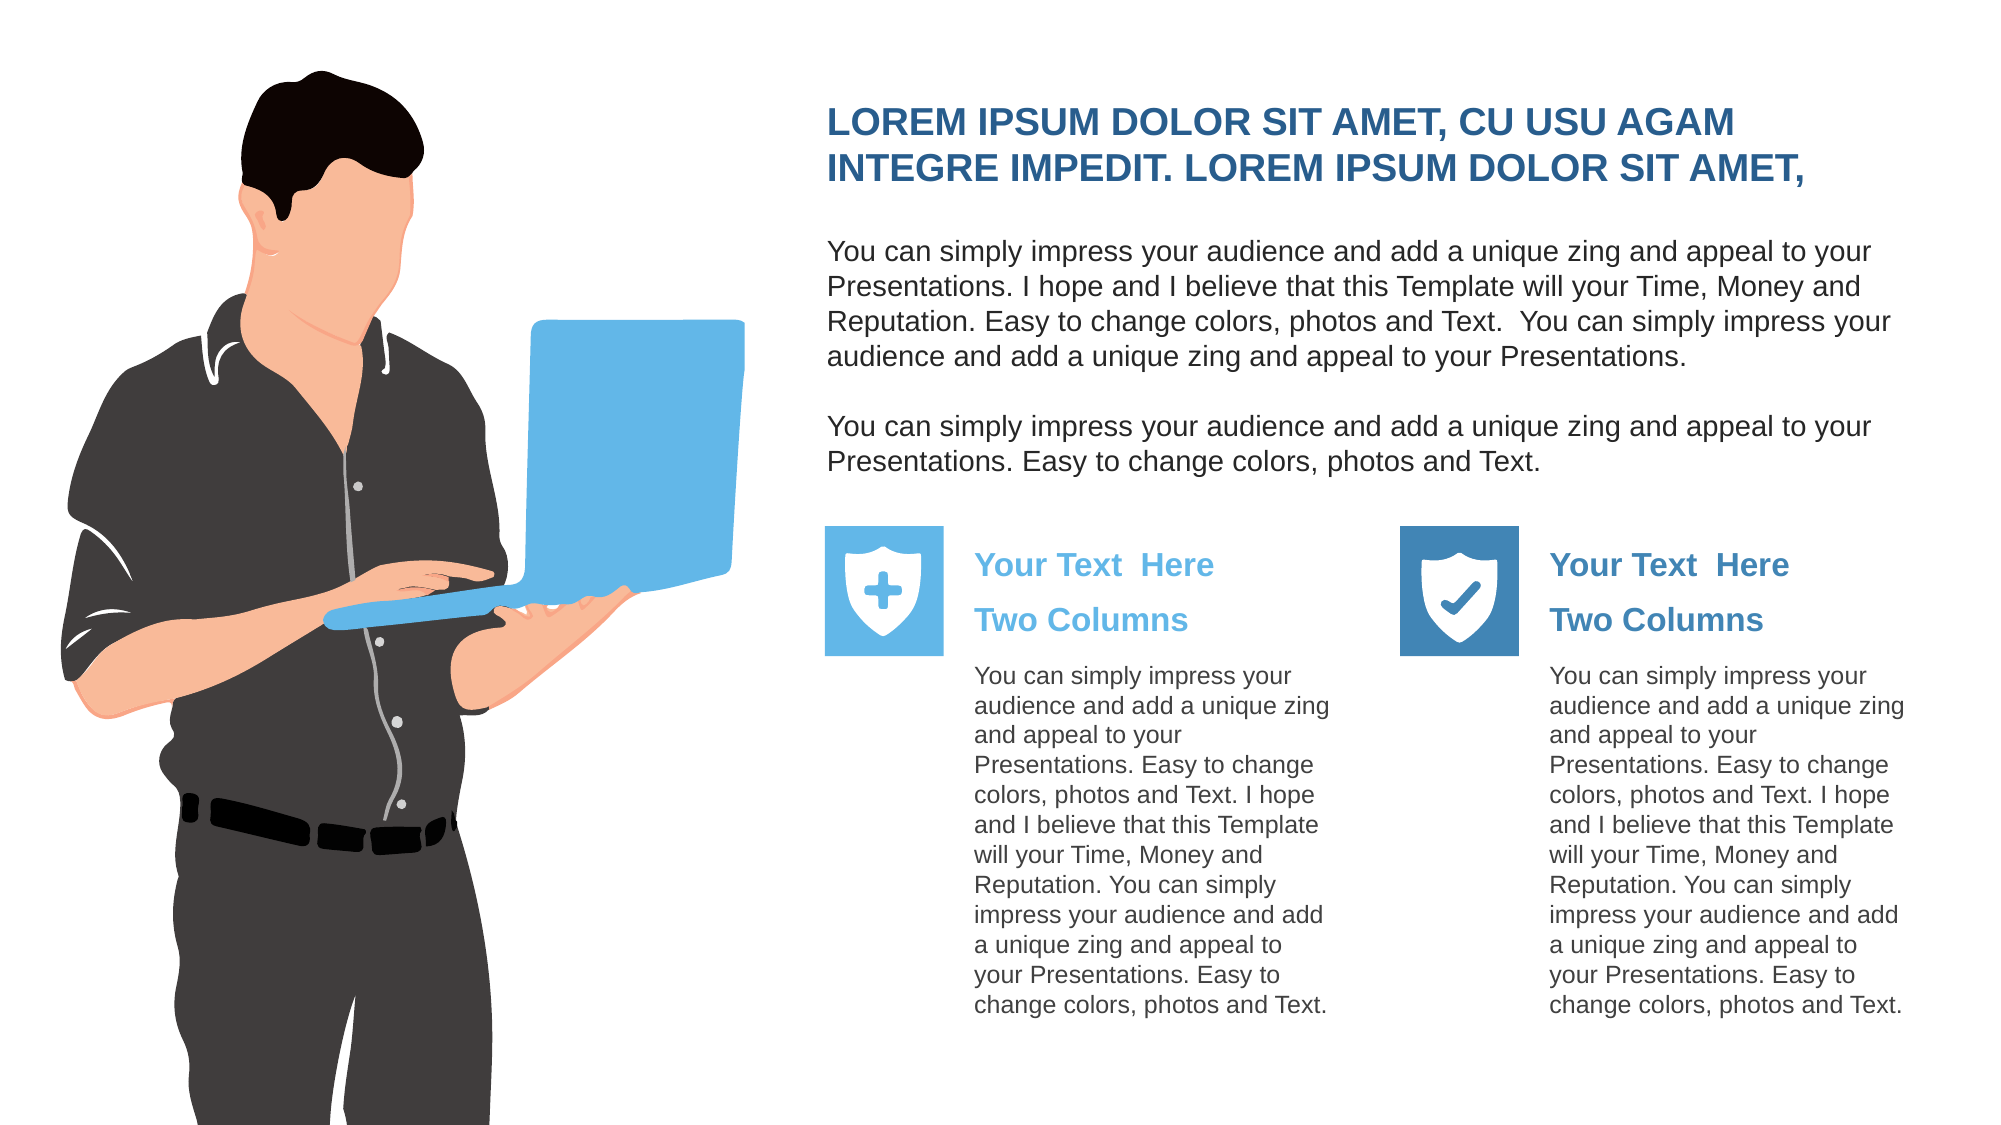

LOREM IPSUM DOLOR SIT AMET, CU USU AGAM INTEGRE IMPEDIT. LOREM IPSUM DOLOR SIT AMET,
You can simply impress your audience and add a unique zing and appeal to your Presentations. I hope and I believe that this Template will your Time, Money and Reputation. Easy to change colors, photos and Text.  You can simply impress your audience and add a unique zing and appeal to your Presentations.

You can simply impress your audience and add a unique zing and appeal to your Presentations. Easy to change colors, photos and Text.

Your Text  Here
Two Columns
Your Text  Here
Two Columns

You can simply impress your audience and add a unique zing and appeal to your Presentations. Easy to change colors, photos and Text. I hope and I believe that this Template will your Time, Money and Reputation. You can simply impress your audience and add a unique zing and appeal to your Presentations. Easy to change colors, photos and Text.
You can simply impress your audience and add a unique zing and appeal to your Presentations. Easy to change colors, photos and Text. I hope and I believe that this Template will your Time, Money and Reputation. You can simply impress your audience and add a unique zing and appeal to your Presentations. Easy to change colors, photos and Text.